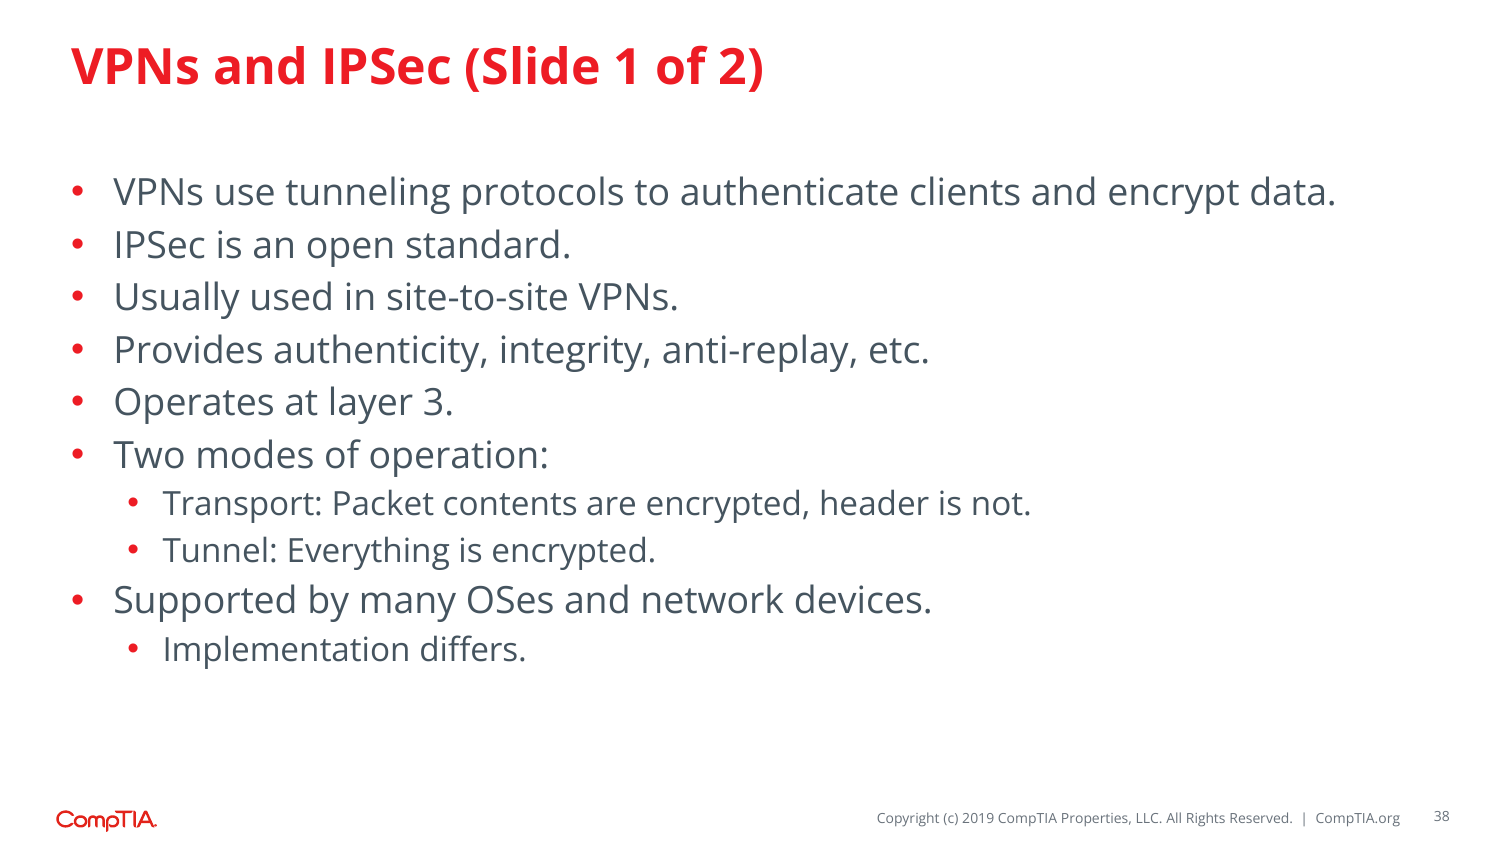

# VPNs and IPSec (Slide 1 of 2)
VPNs use tunneling protocols to authenticate clients and encrypt data.
IPSec is an open standard.
Usually used in site-to-site VPNs.
Provides authenticity, integrity, anti-replay, etc.
Operates at layer 3.
Two modes of operation:
Transport: Packet contents are encrypted, header is not.
Tunnel: Everything is encrypted.
Supported by many OSes and network devices.
Implementation differs.
38